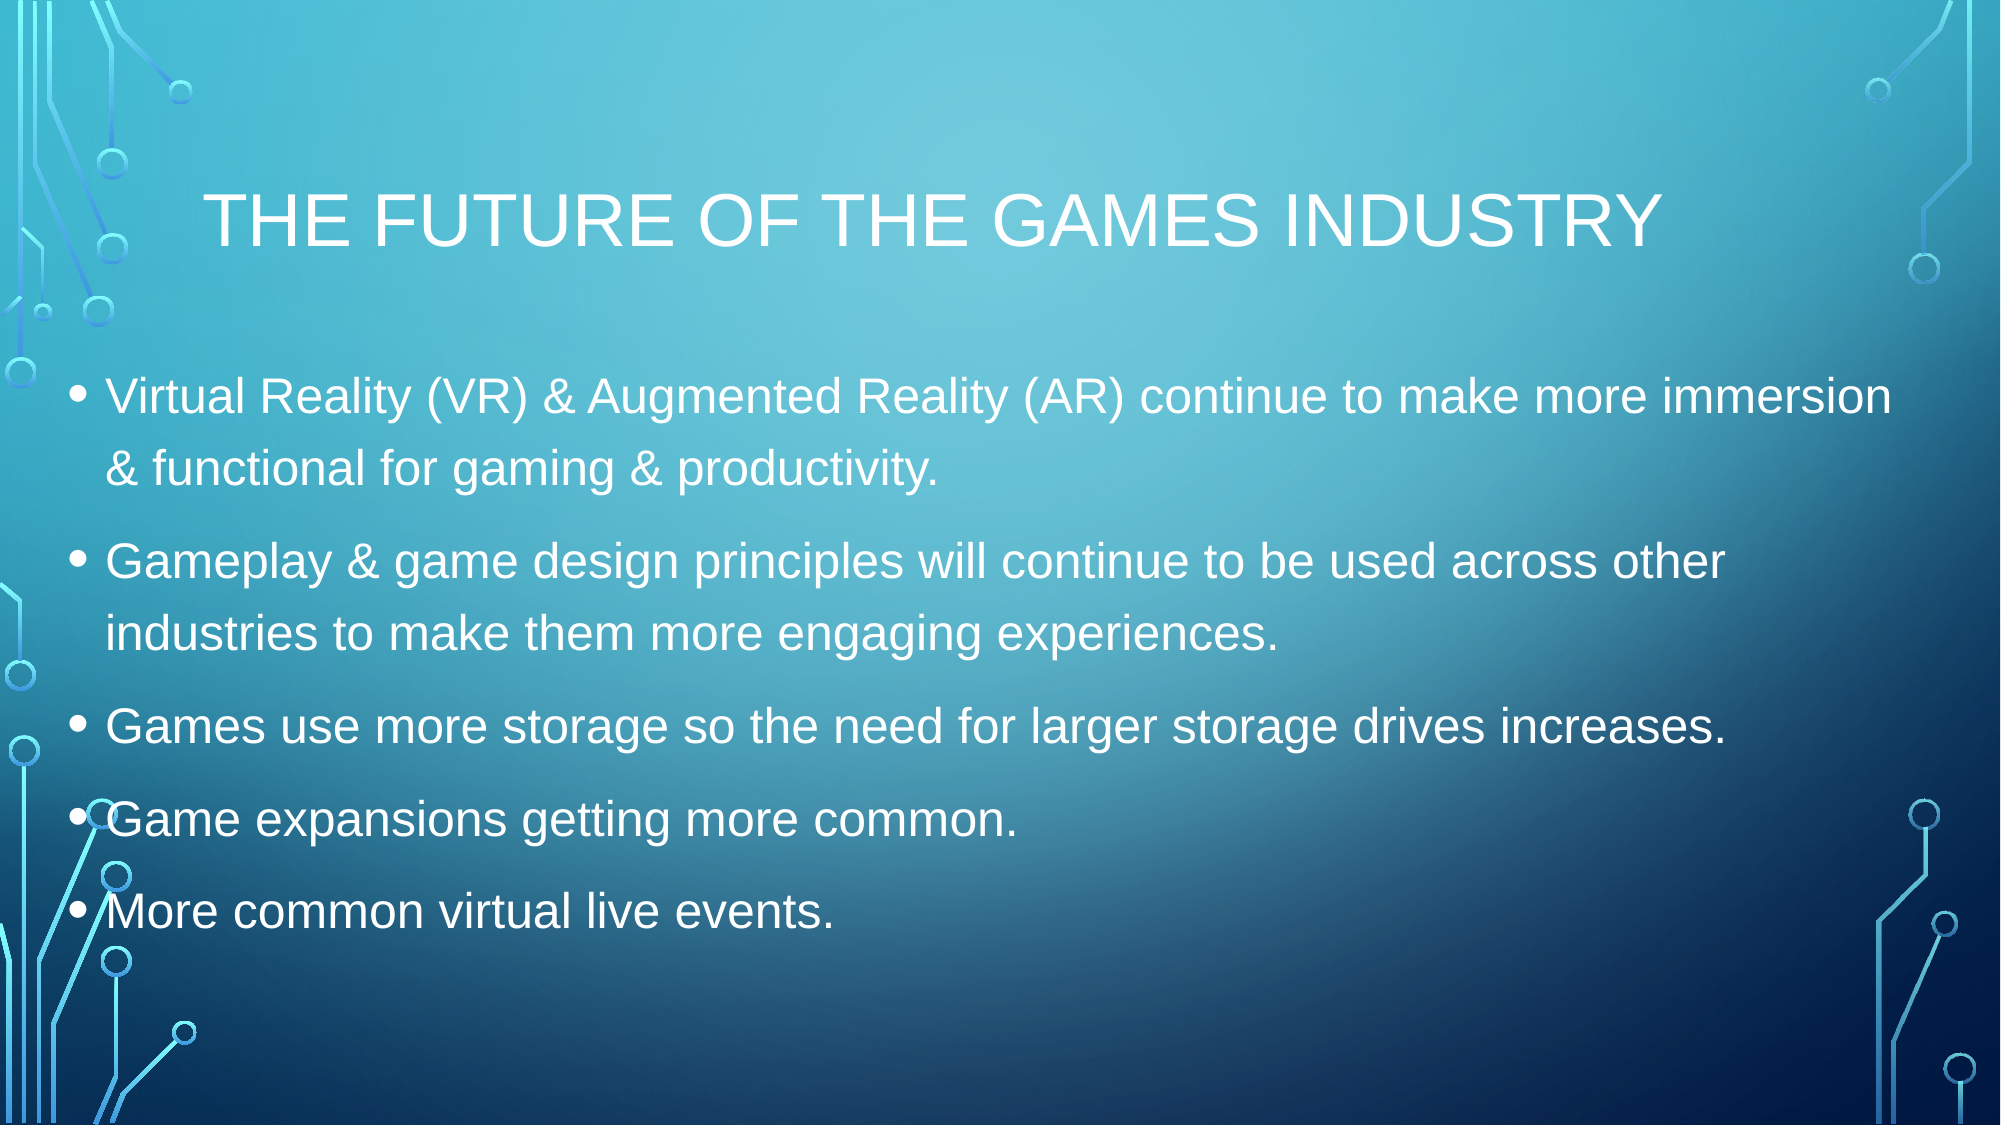

# The Future of the Games Industry
Virtual Reality (VR) & Augmented Reality (AR) continue to make more immersion & functional for gaming & productivity.
Gameplay & game design principles will continue to be used across other industries to make them more engaging experiences.
Games use more storage so the need for larger storage drives increases.
Game expansions getting more common.
More common virtual live events.